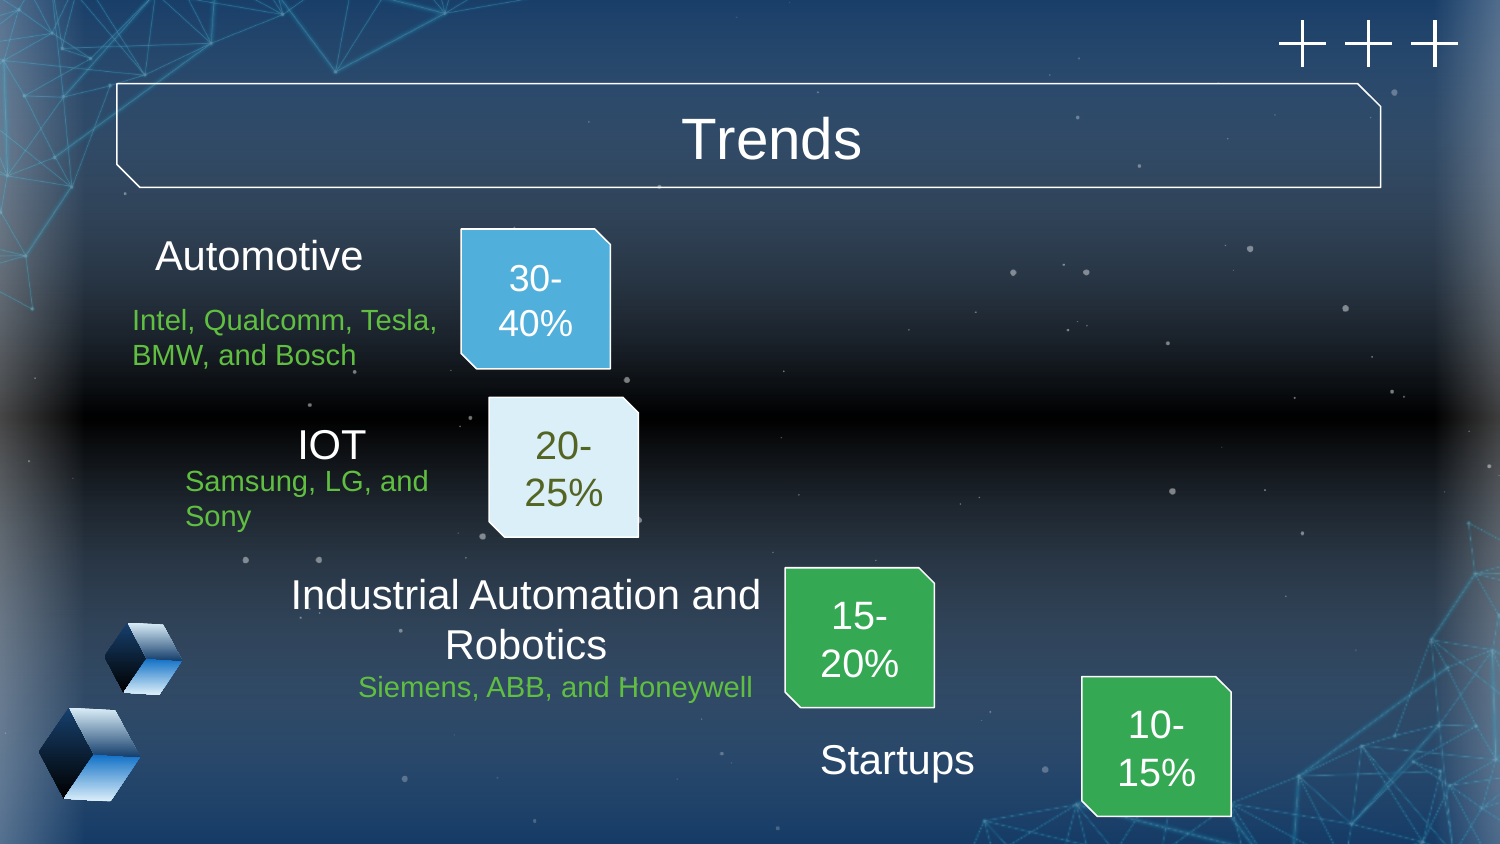

# Trends
30-40%
Automotive
Intel, Qualcomm, Tesla, BMW, and Bosch
20-25%
IOT
Samsung, LG, and Sony
15-20%

Industrial Automation and Robotics
Siemens, ABB, and Honeywell
10-15%

Startups